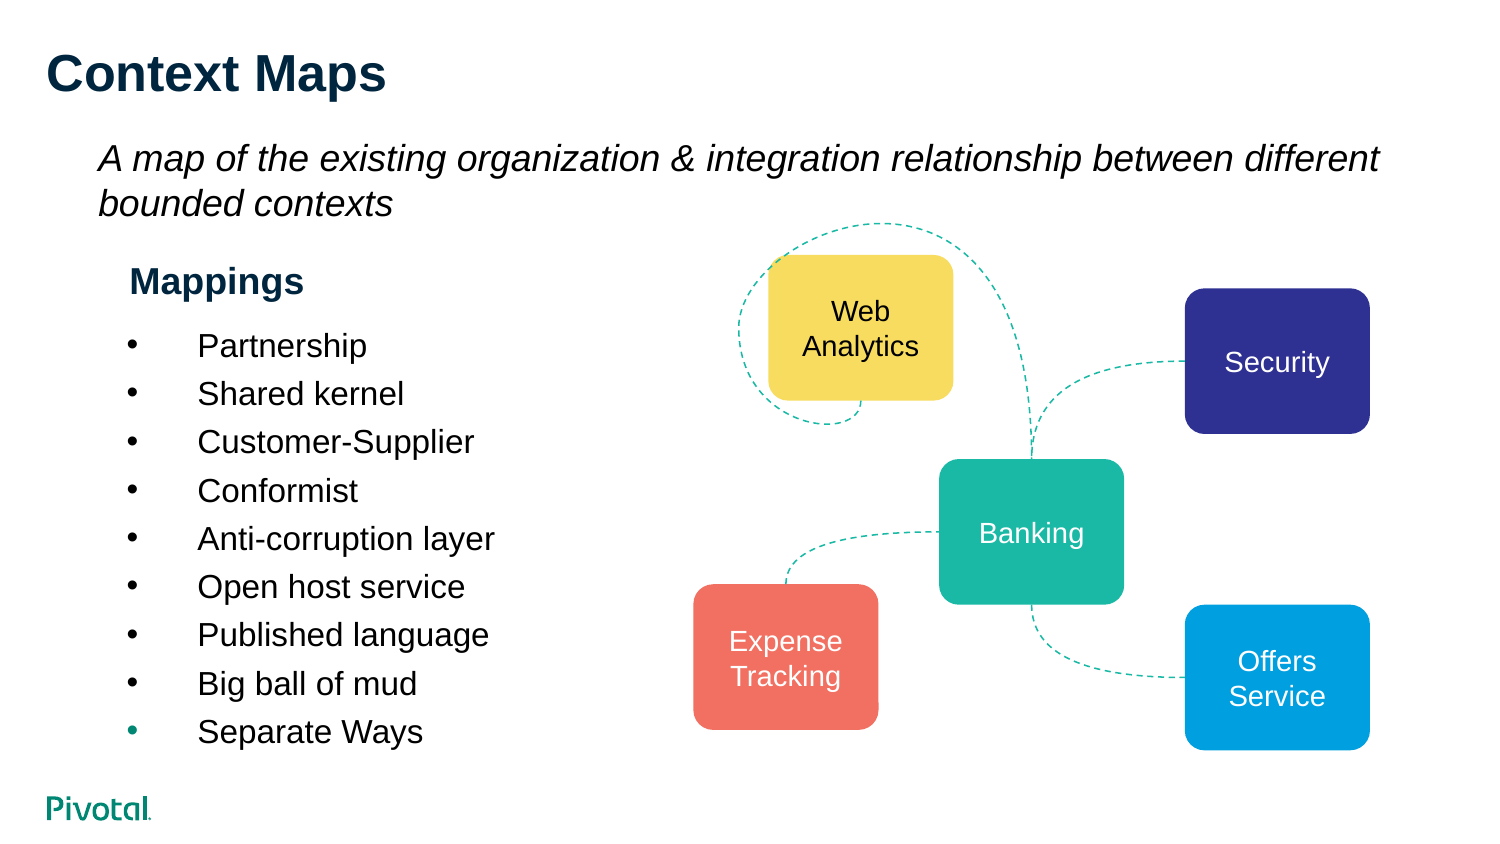

# Context Maps
A map of the existing organization & integration relationship between different bounded contexts

Mappings
Web
Analytics
Security
Partnership
Shared kernel
Customer-Supplier
Conformist
Anti-corruption layer
Open host service
Published language
Big ball of mud
Separate Ways
Banking
Expense
Tracking
Offers
Service